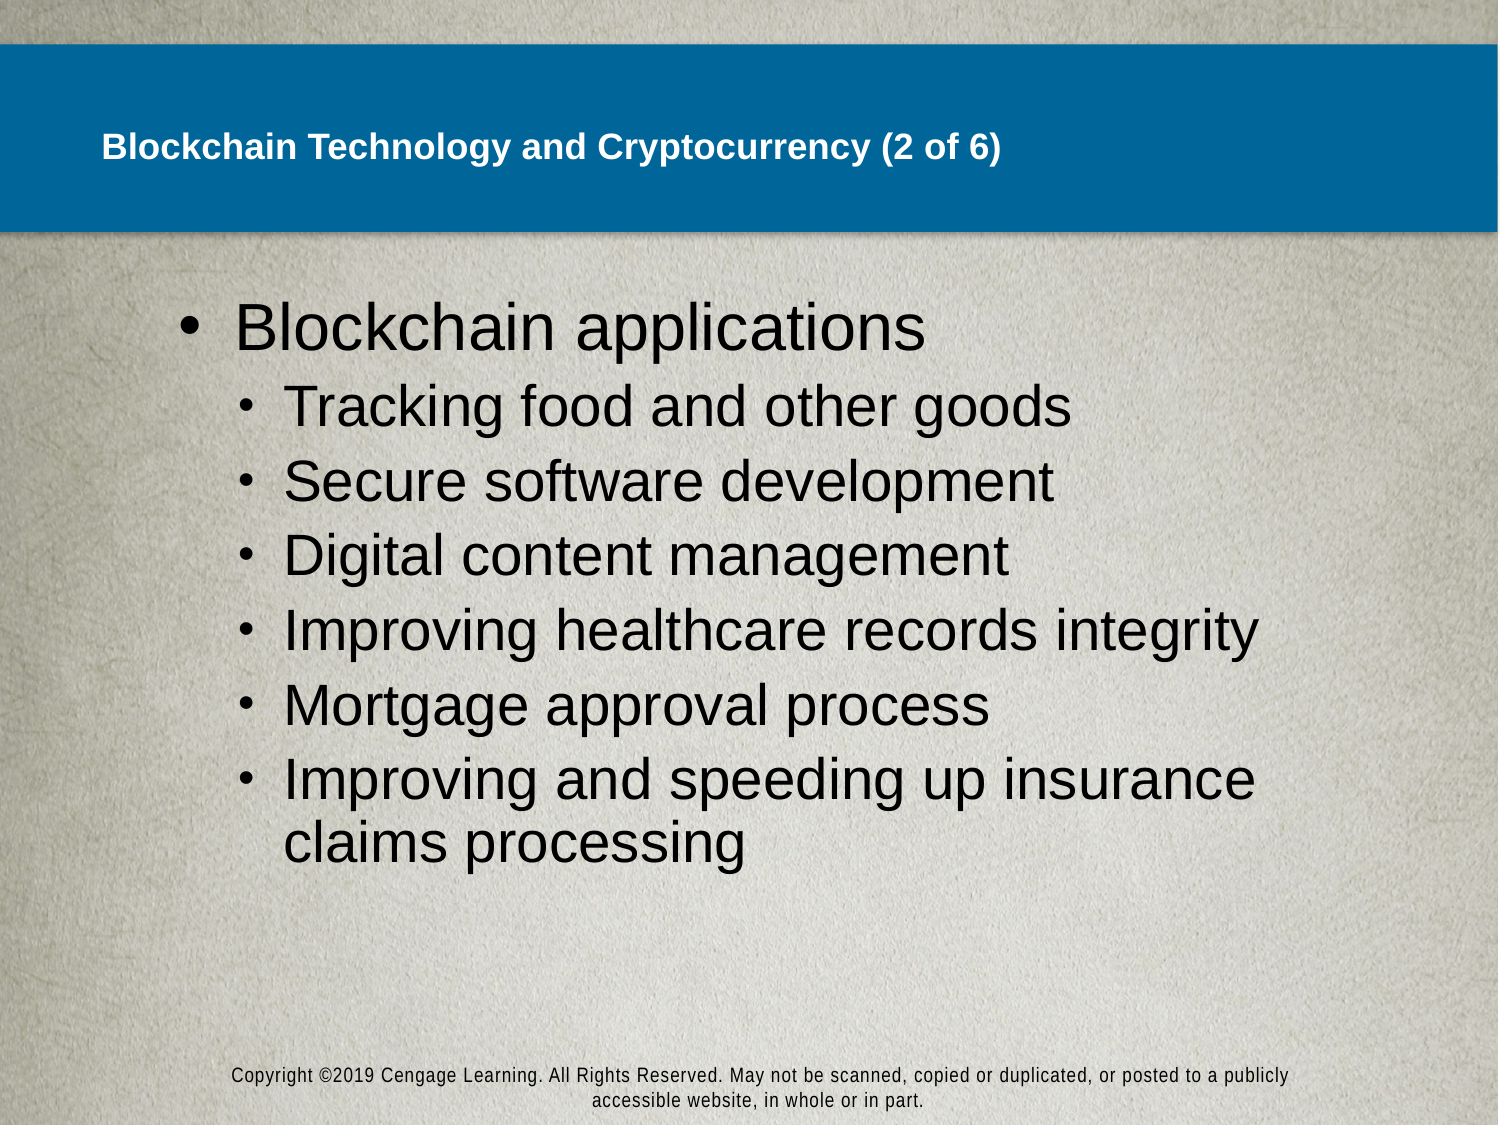

# Blockchain Technology and Cryptocurrency (2 of 6)
Blockchain applications
Tracking food and other goods
Secure software development
Digital content management
Improving healthcare records integrity
Mortgage approval process
Improving and speeding up insurance claims processing